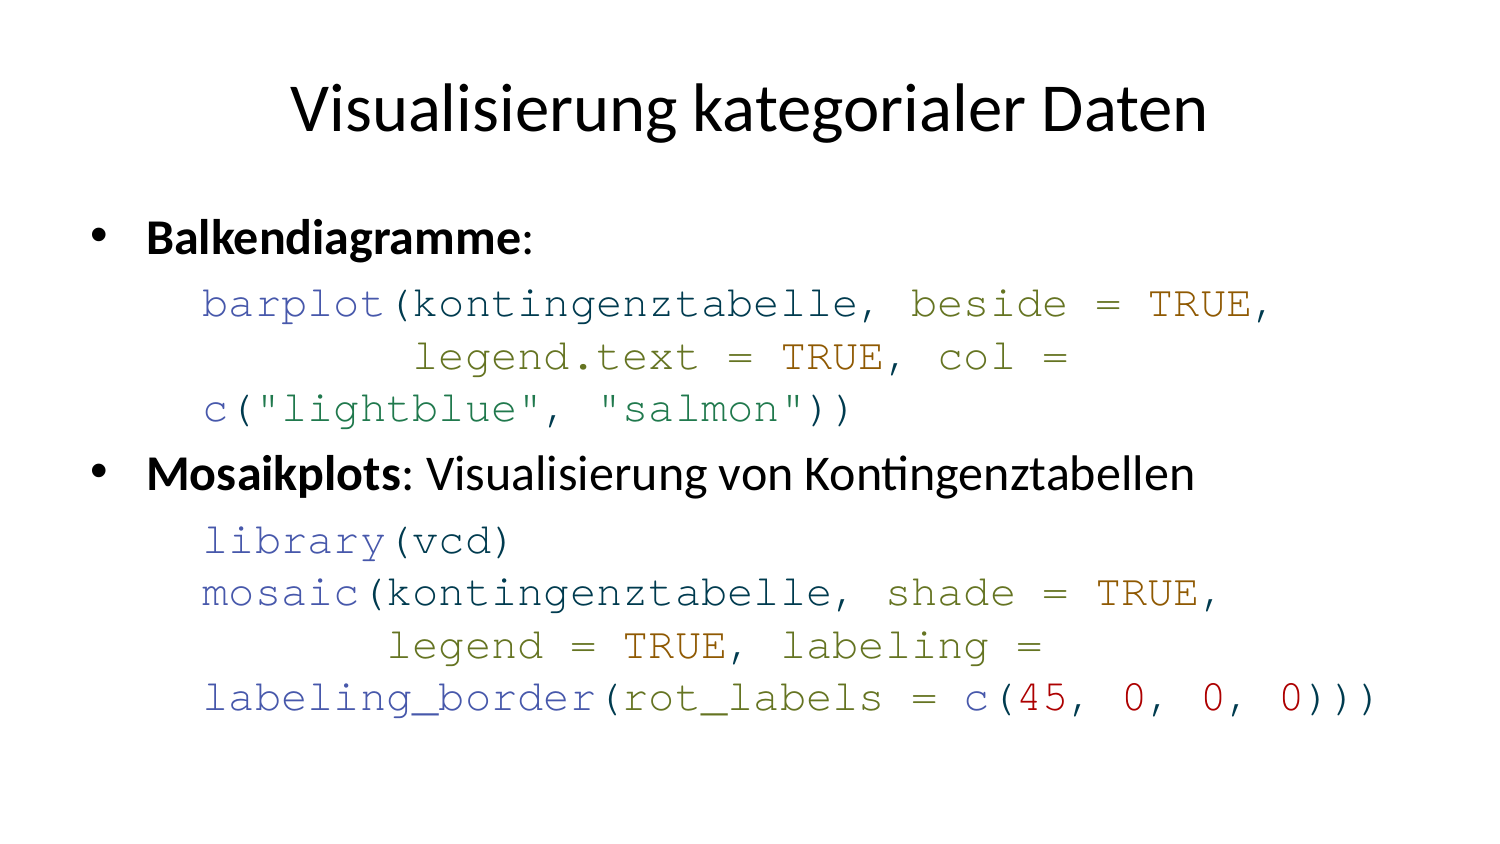

# Visualisierung kategorialer Daten
Balkendiagramme:
barplot(kontingenztabelle, beside = TRUE,
        legend.text = TRUE, col = c("lightblue", "salmon"))
Mosaikplots: Visualisierung von Kontingenztabellen
library(vcd)
mosaic(kontingenztabelle, shade = TRUE,
       legend = TRUE, labeling = labeling_border(rot_labels = c(45, 0, 0, 0)))